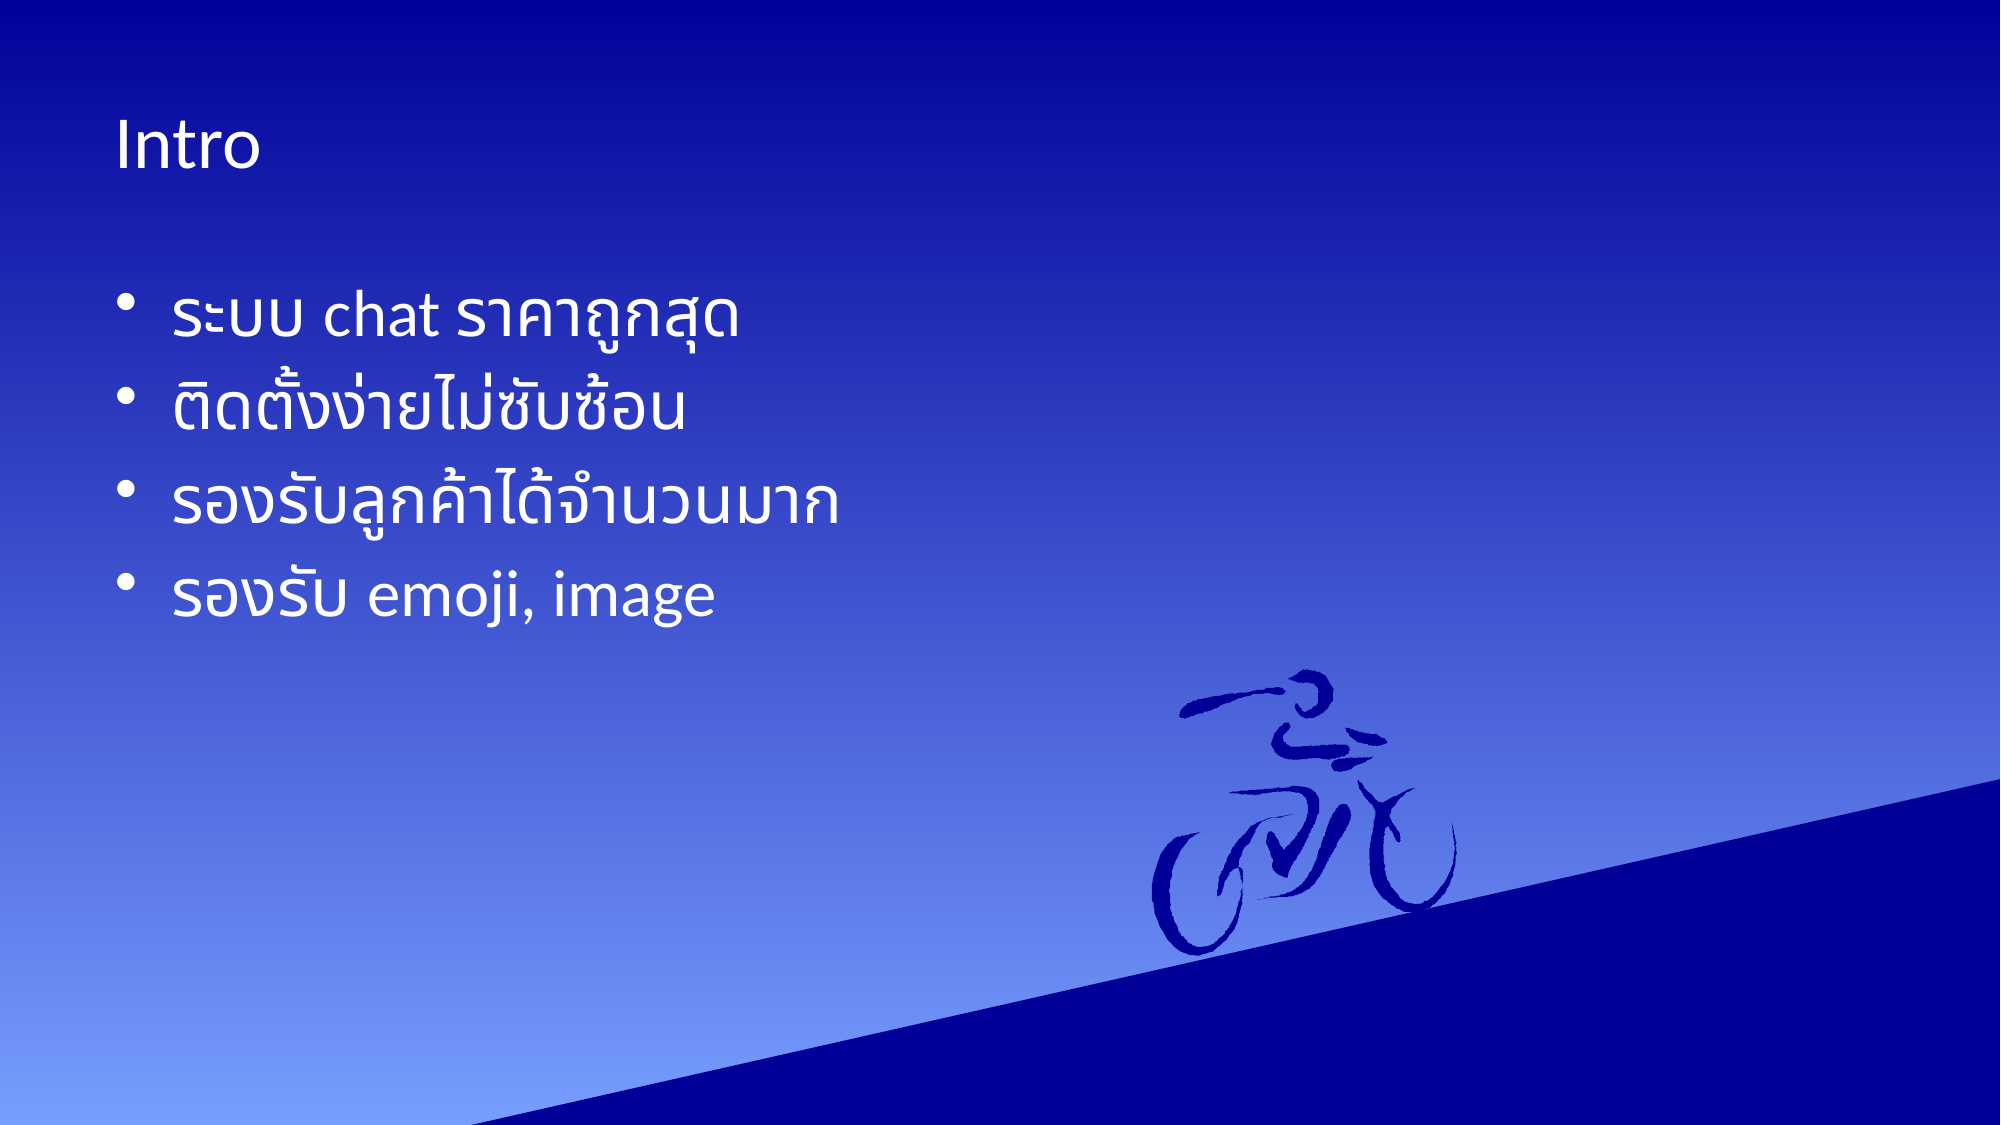

# Intro
ระบบ chat ราคาถูกสุด
ติดตั้งง่ายไม่ซับซ้อน
รองรับลูกค้าได้จำนวนมาก
รองรับ emoji, image